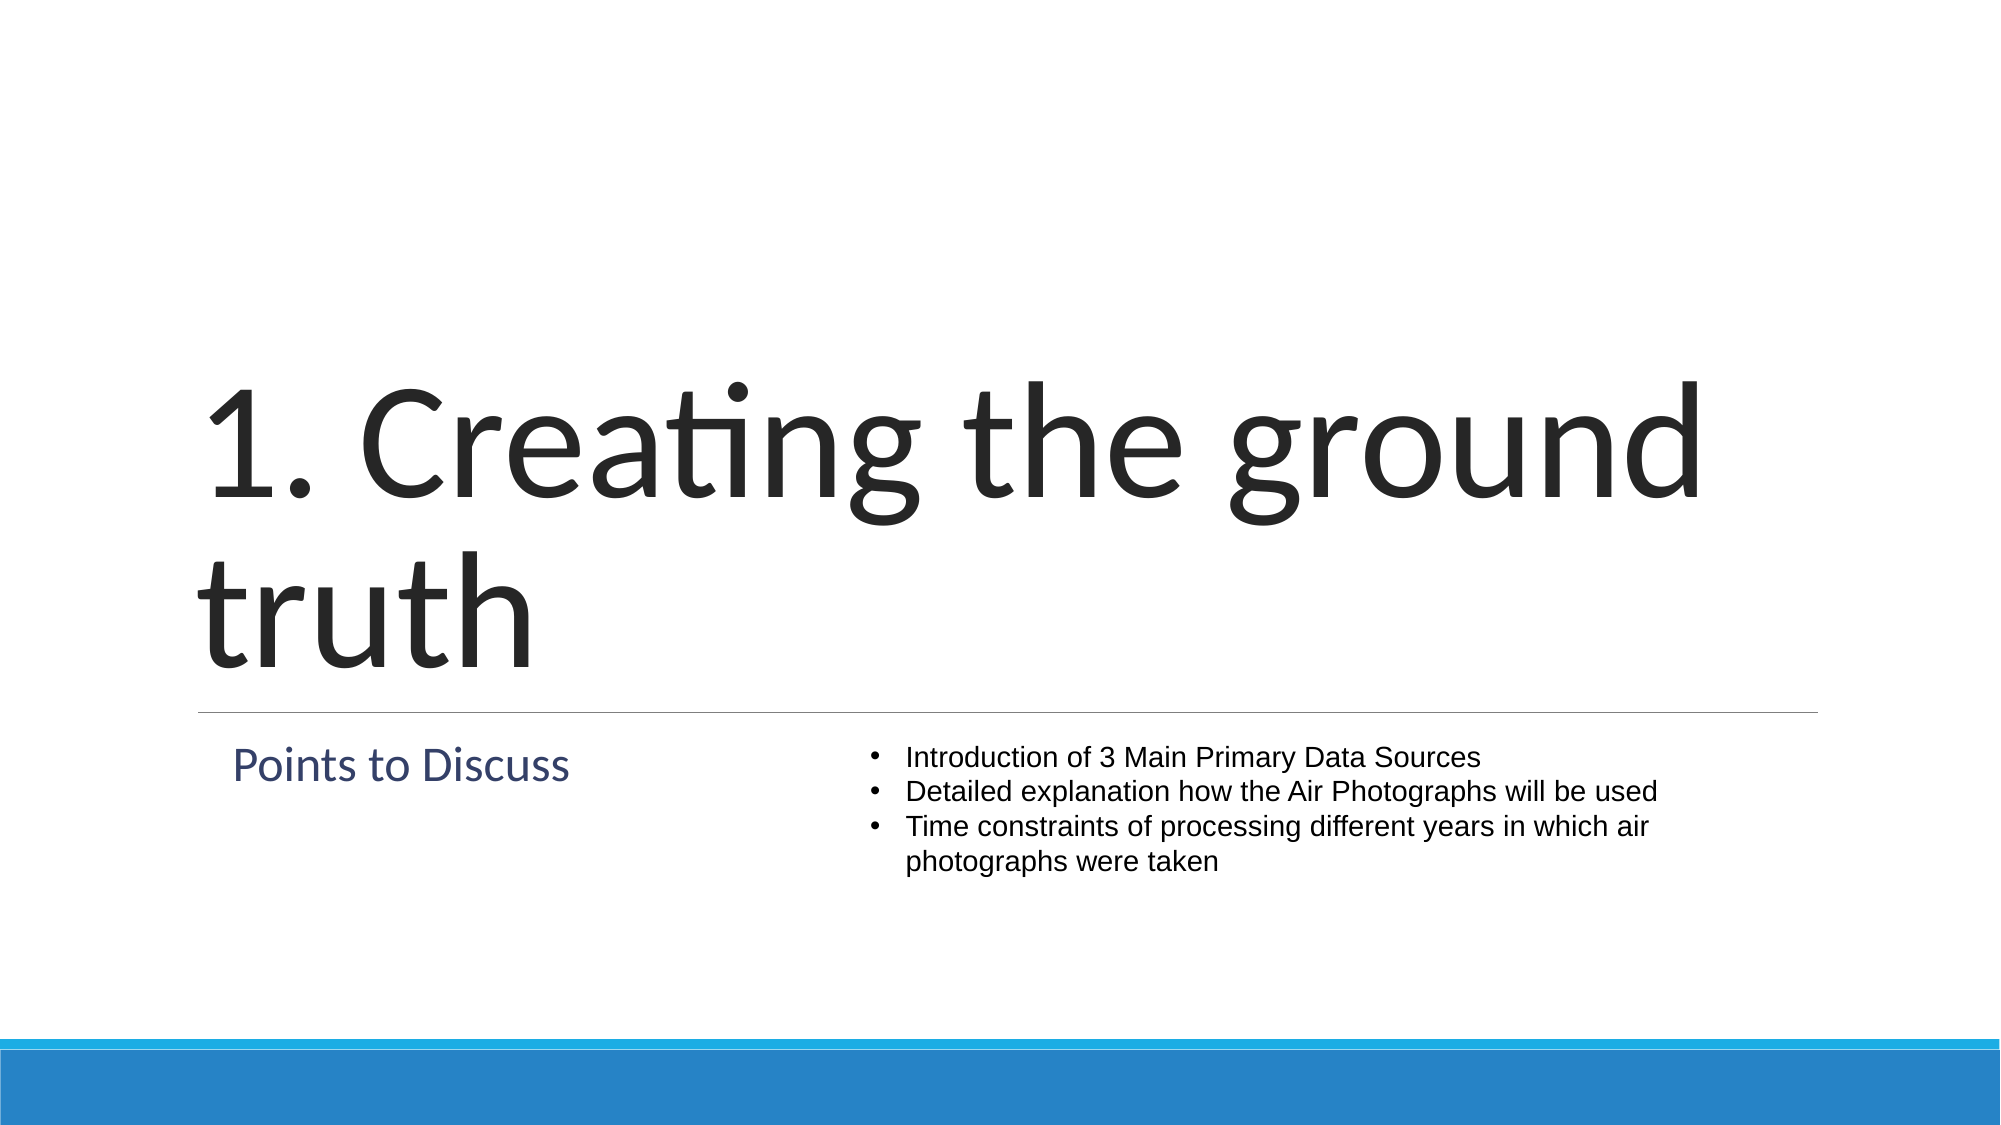

# 1. Creating the ground truth
Points to Discuss
Introduction of 3 Main Primary Data Sources
Detailed explanation how the Air Photographs will be used
Time constraints of processing different years in which air photographs were taken